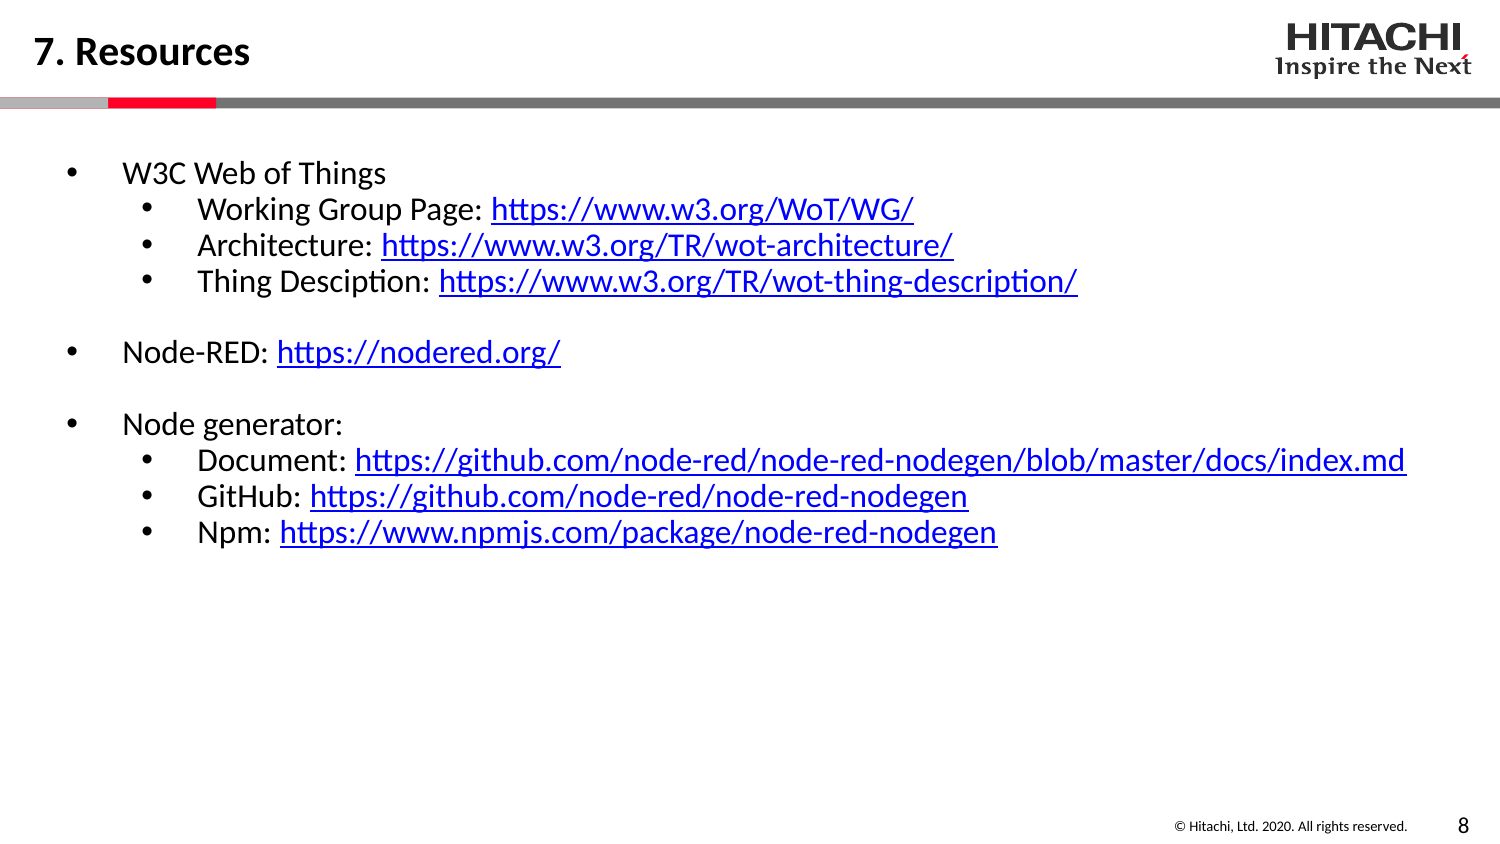

# 7. Resources
W3C Web of Things
Working Group Page: https://www.w3.org/WoT/WG/
Architecture: https://www.w3.org/TR/wot-architecture/
Thing Desciption: https://www.w3.org/TR/wot-thing-description/

Node-RED: https://nodered.org/

Node generator:
Document: https://github.com/node-red/node-red-nodegen/blob/master/docs/index.md
GitHub: https://github.com/node-red/node-red-nodegen
Npm: https://www.npmjs.com/package/node-red-nodegen